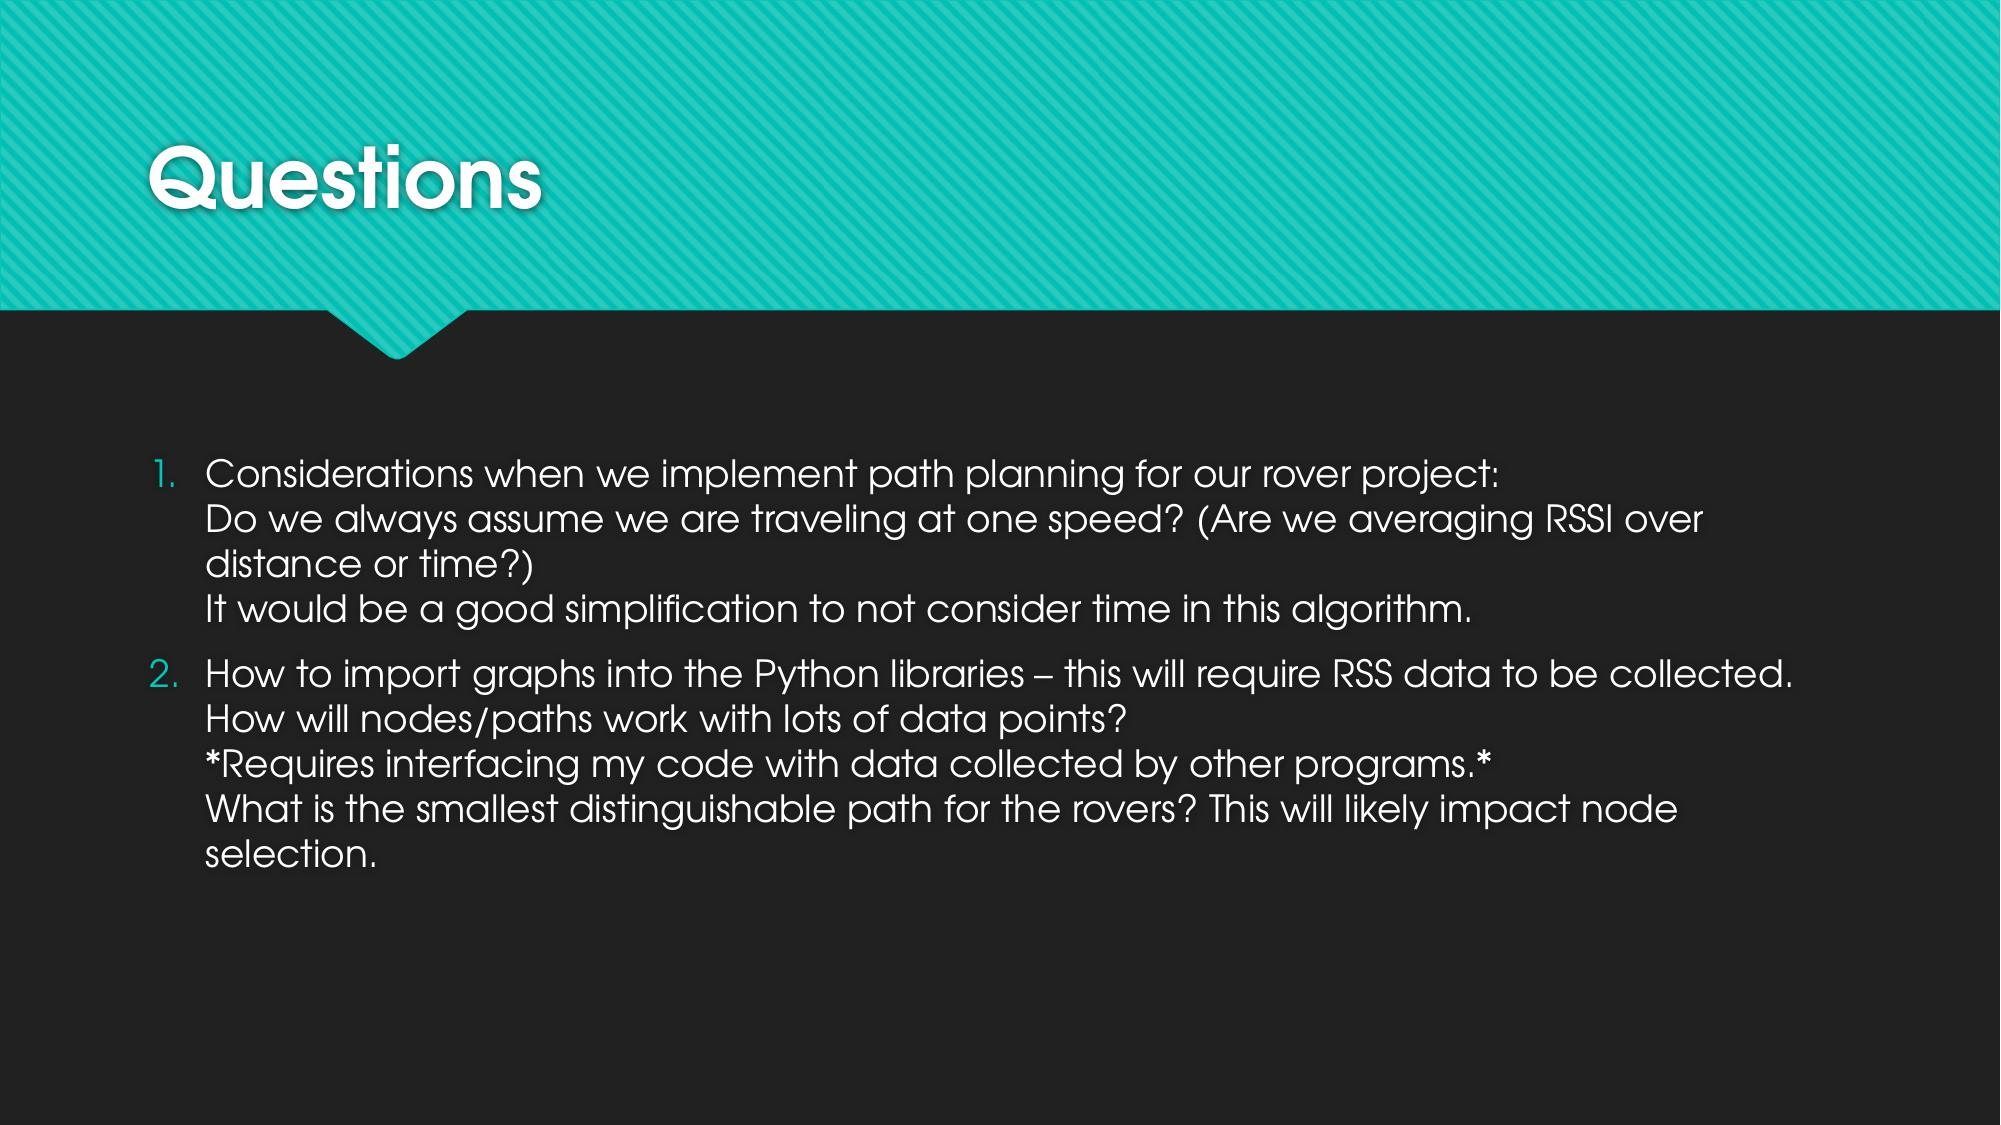

# Questions
Considerations when we implement path planning for our rover project:
Do we always assume we are traveling at one speed? (Are we averaging RSSI over distance or time?)
It would be a good simplification to not consider time in this algorithm.
How to import graphs into the Python libraries – this will require RSS data to be collected. How will nodes/paths work with lots of data points?
*Requires interfacing my code with data collected by other programs.*
What is the smallest distinguishable path for the rovers? This will likely impact node selection.